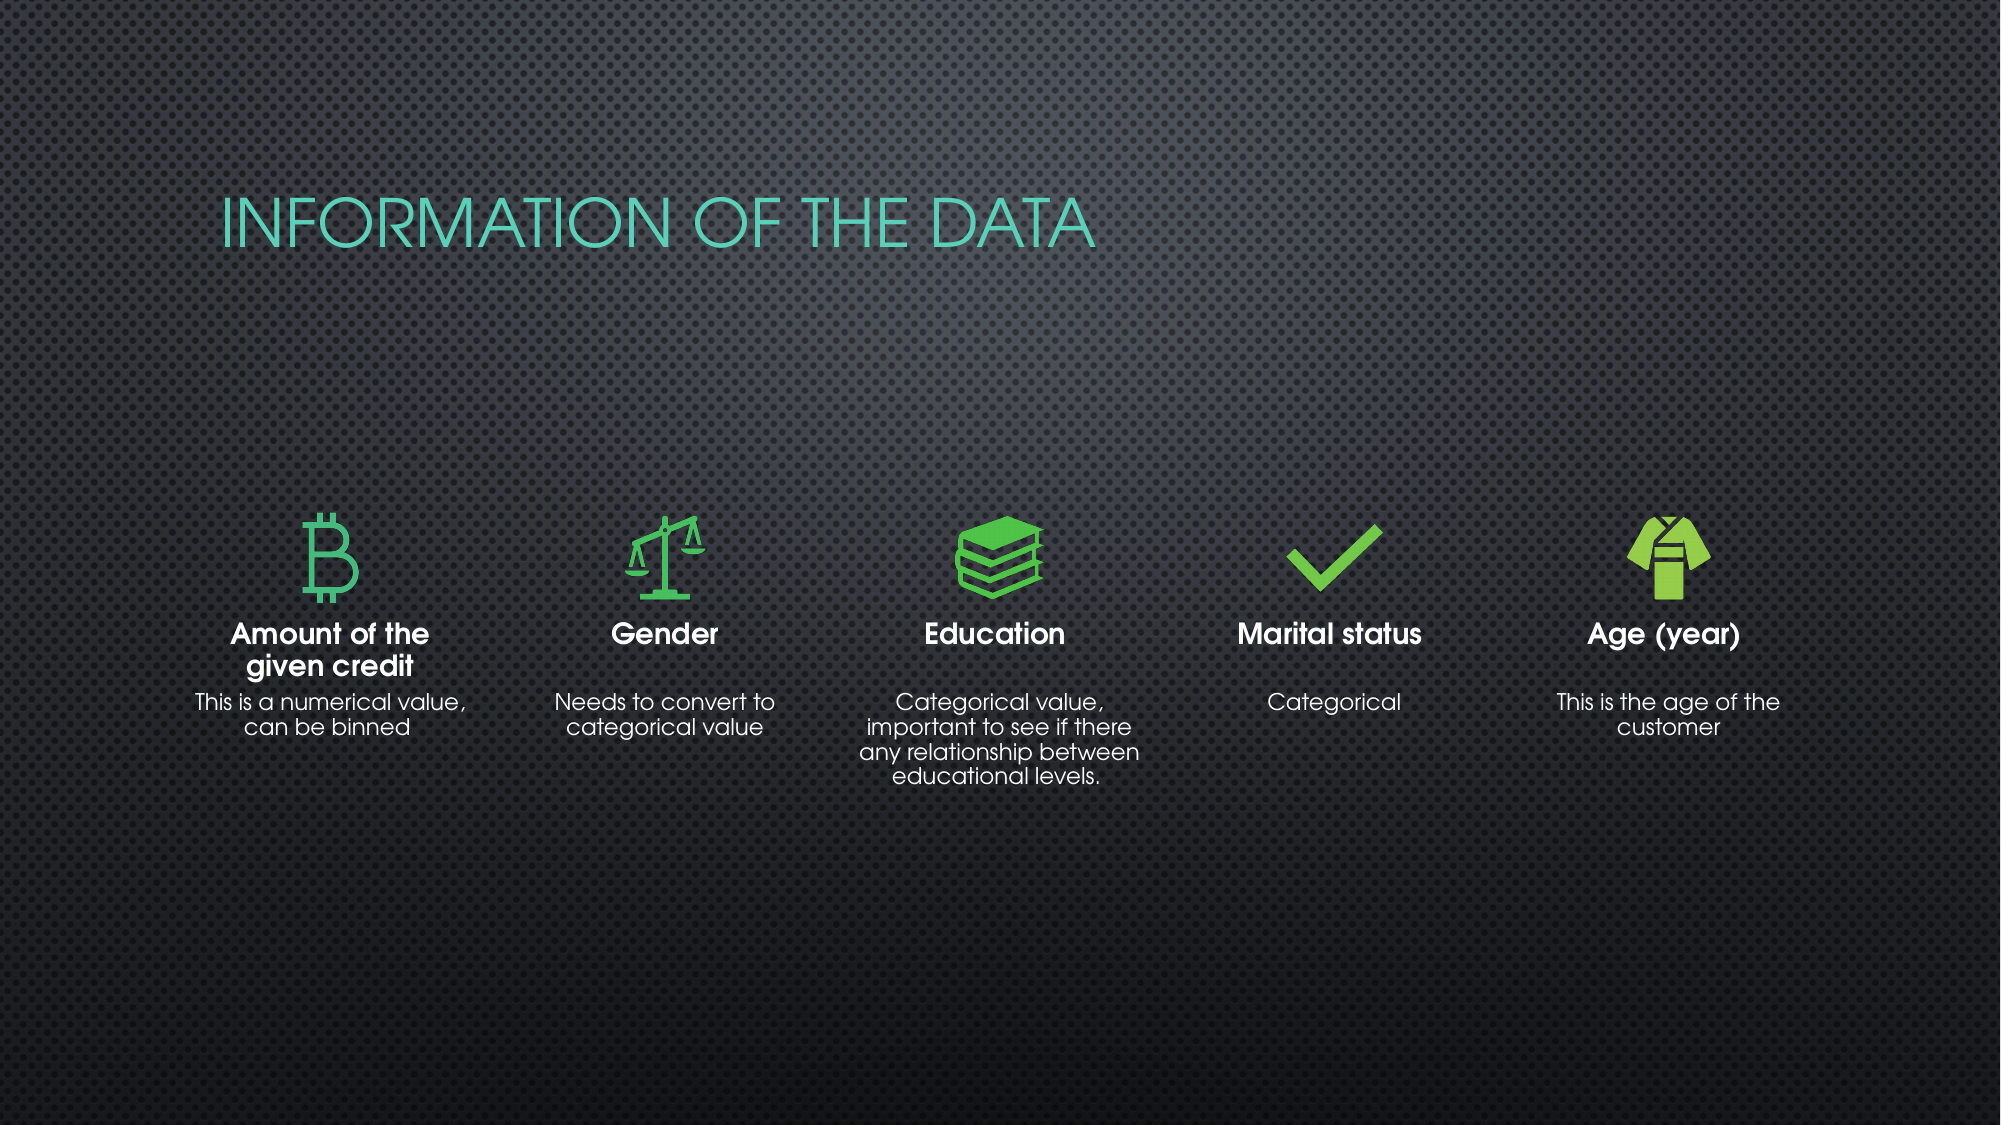

# Information of the data
Amount of the given credit
This is a numerical value, can be binned
Gender
Needs to convert to categorical value
Education
Categorical value, important to see if there any relationship between educational levels.
Marital status
Categorical
Age (year)
This is the age of the customer